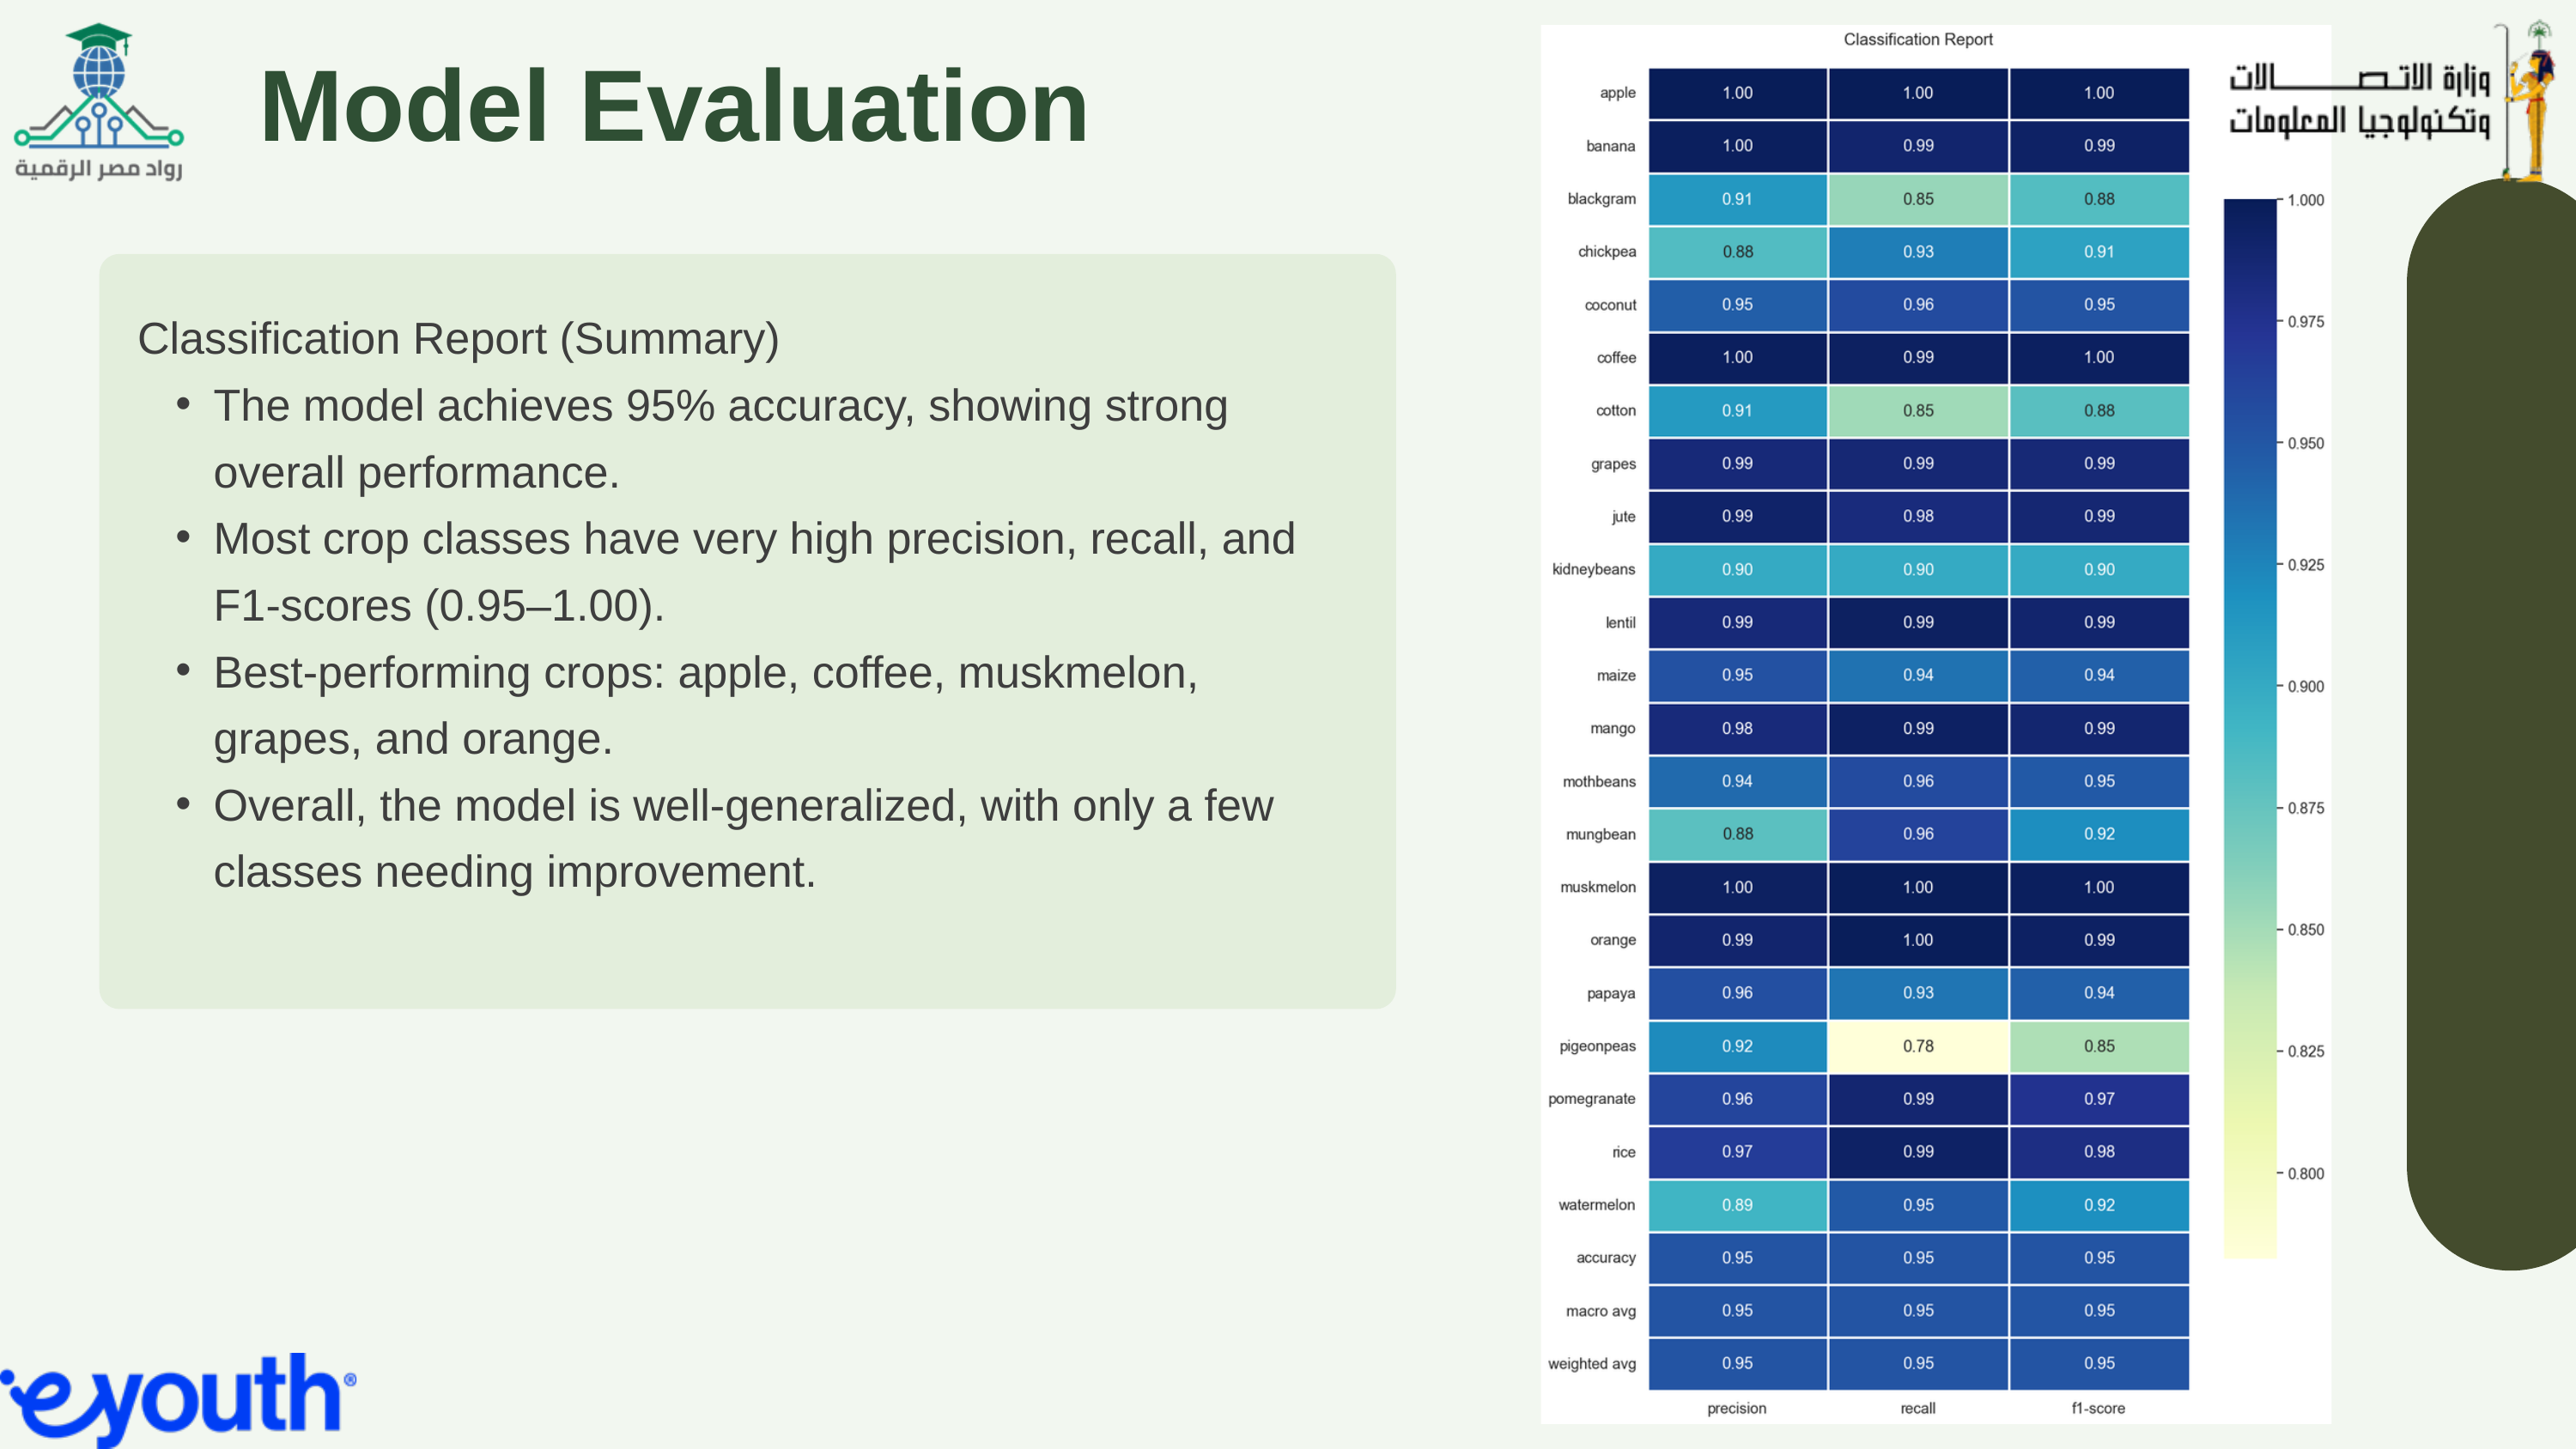

Model Evaluation

Classification Report (Summary)
The model achieves 95% accuracy, showing strong overall performance.
Most crop classes have very high precision, recall, and F1-scores (0.95–1.00).
Best-performing crops: apple, coffee, muskmelon, grapes, and orange.
Overall, the model is well-generalized, with only a few classes needing improvement.